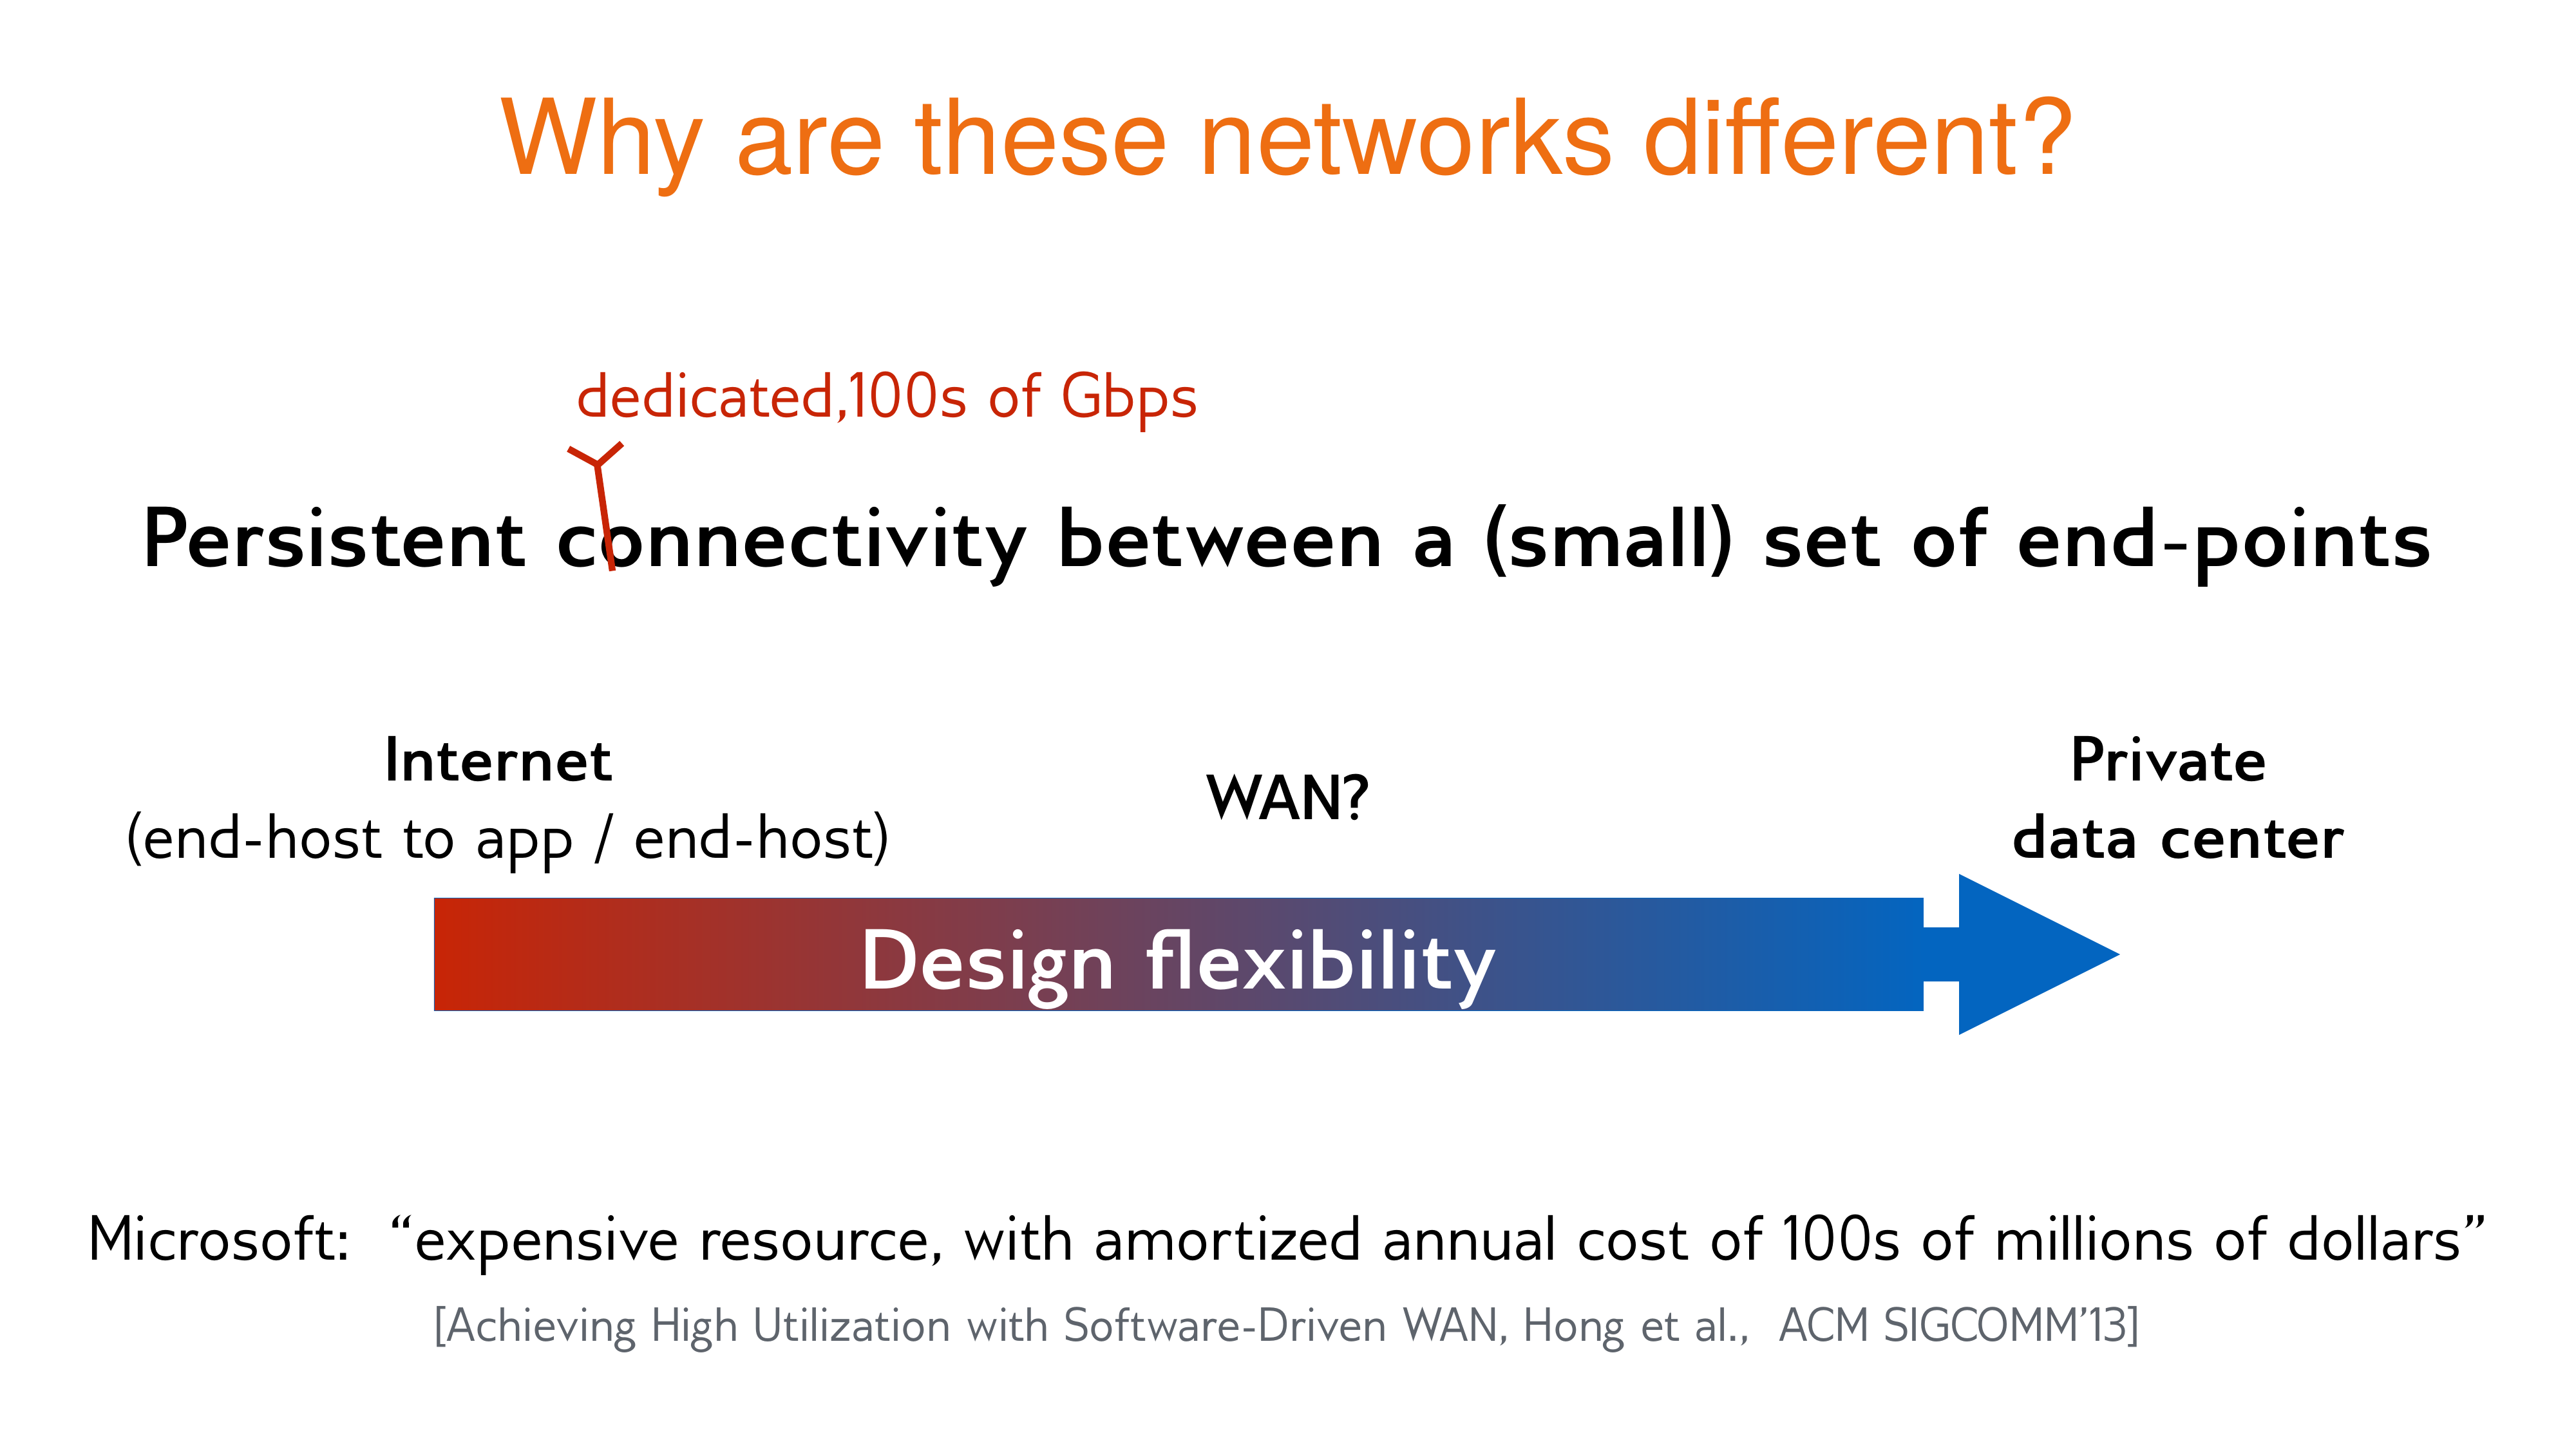

# Why are these networks different?
dedicated,100s of Gbps

Persistent connectivity between a (small) set of end-points
Internet
(end-host to app / end-host)
Private
data center
WAN?
Design flexibility

Microsoft:  “expensive resource, with amortized annual cost of 100s of millions of dollars”
[Achieving High Utilization with Software-Driven WAN, Hong et al.,  ACM SIGCOMM’13]